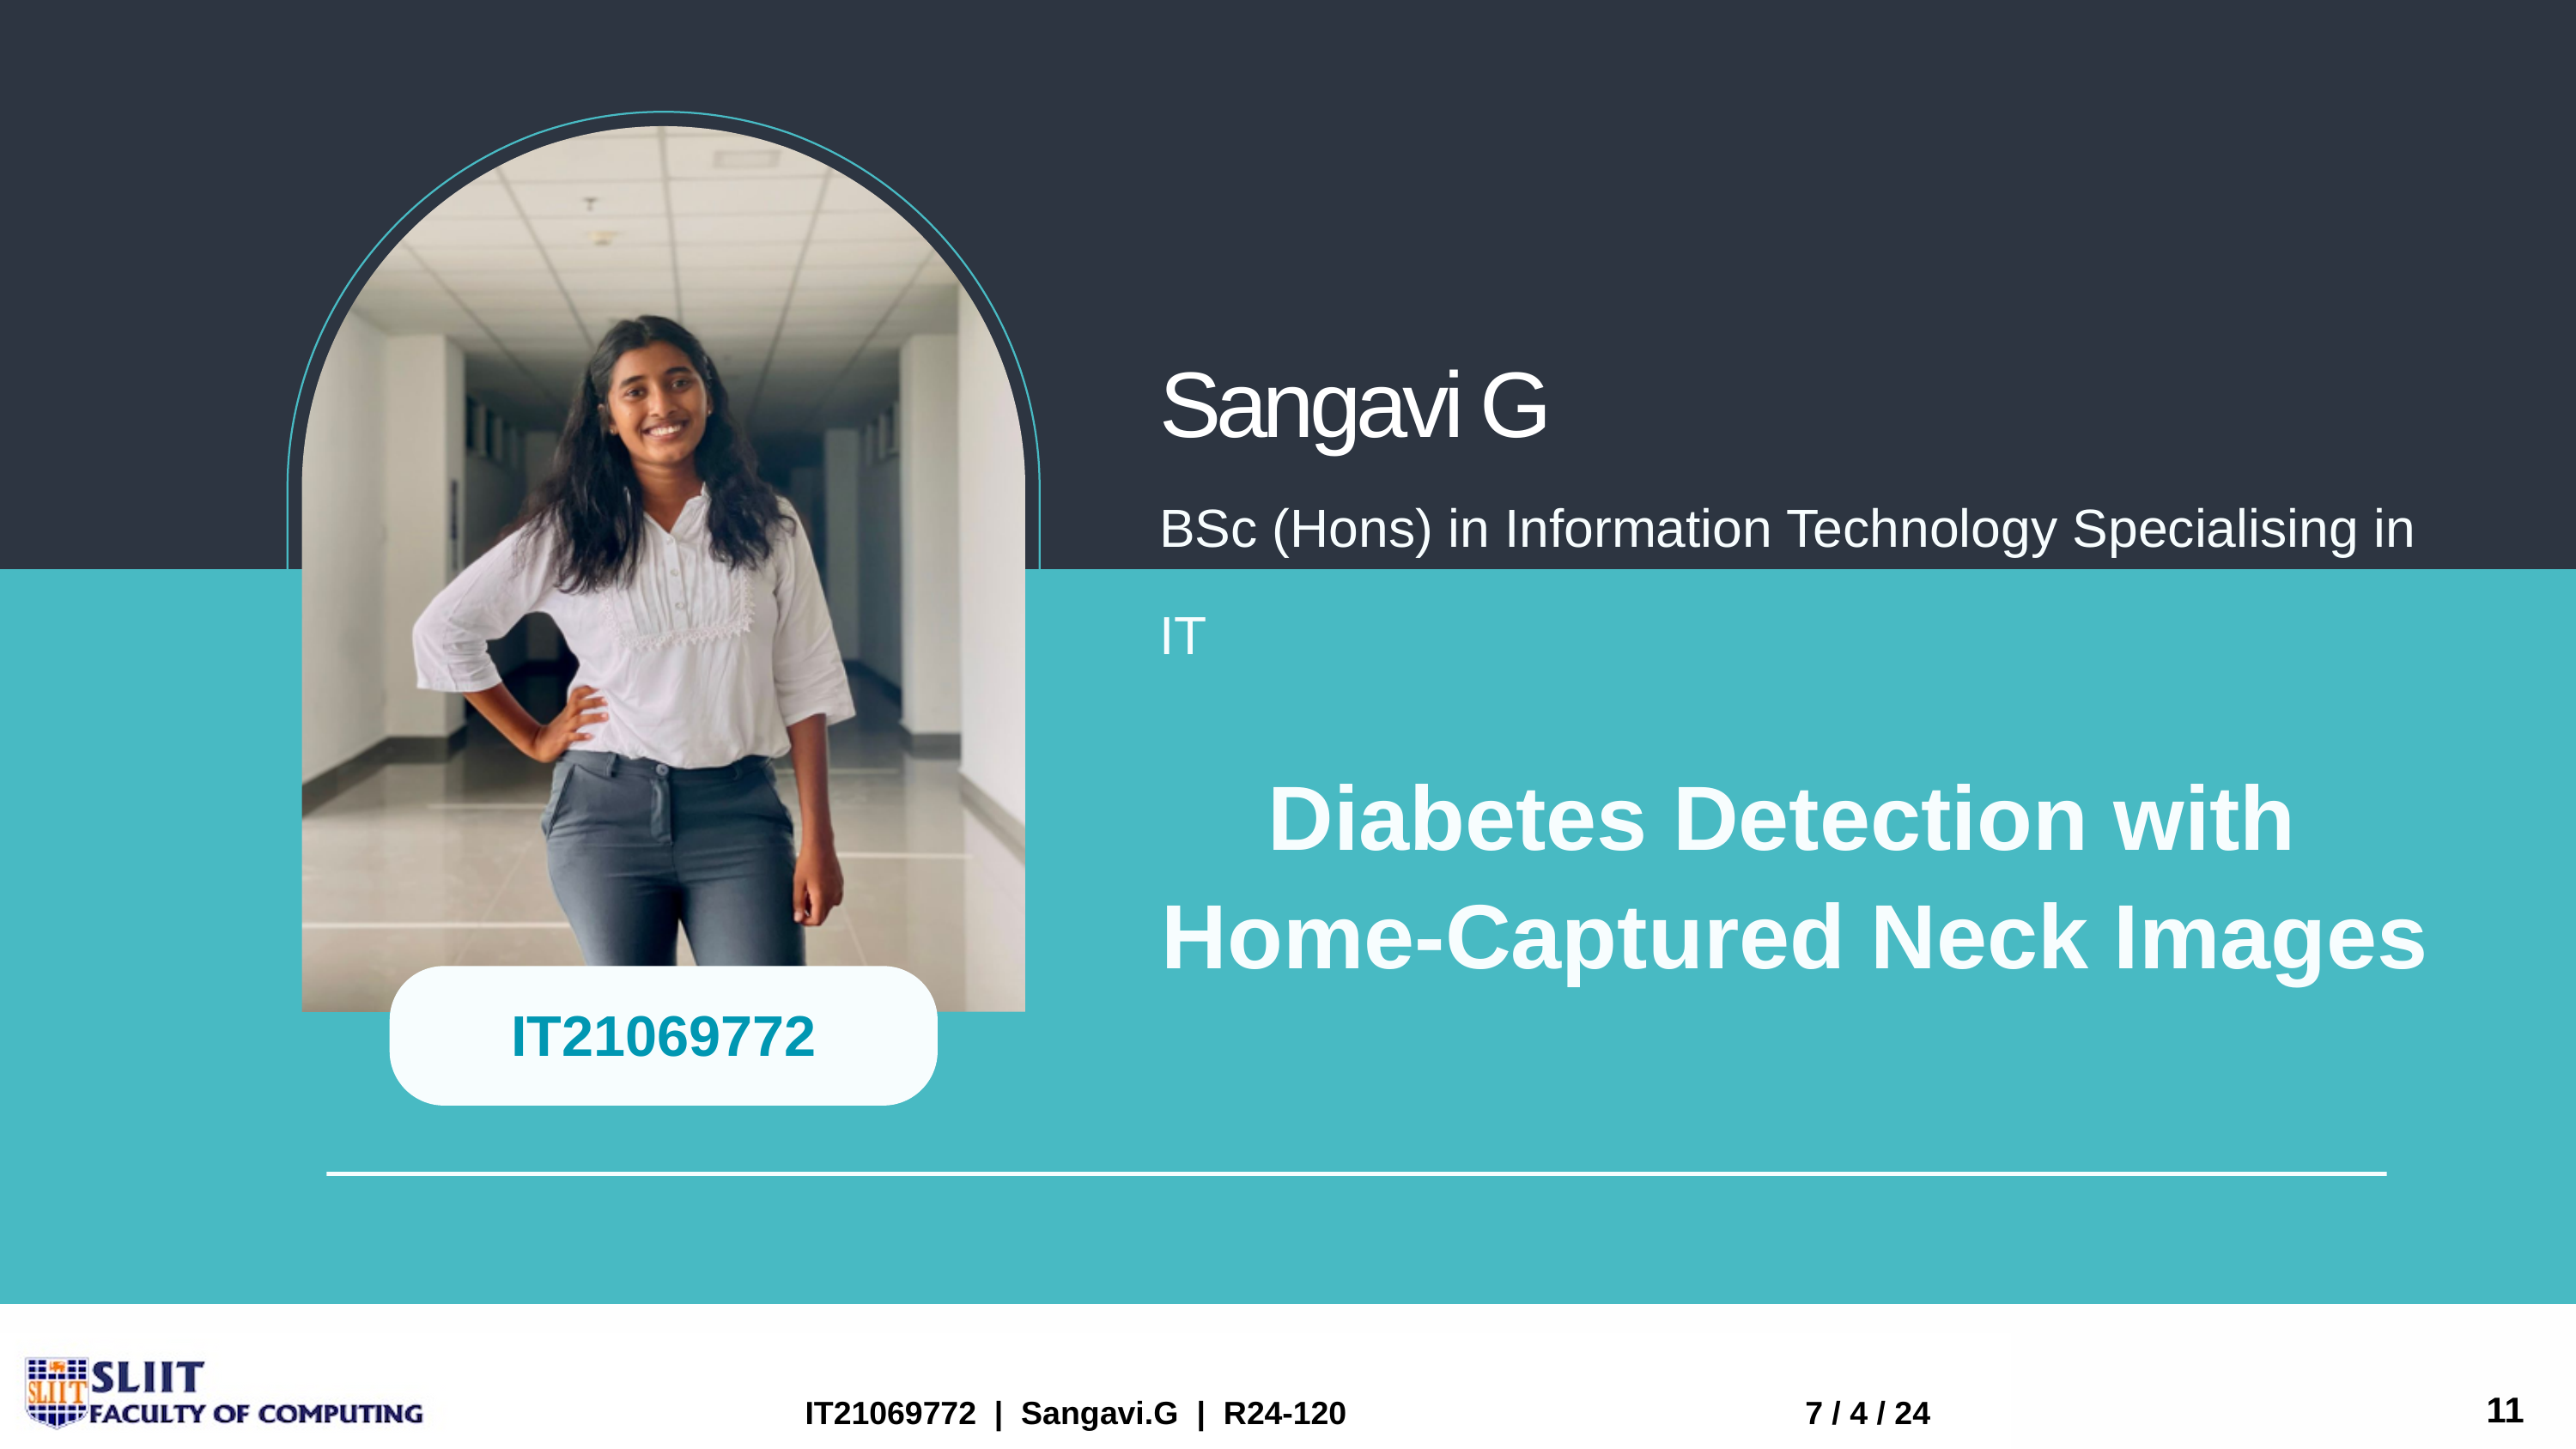

Sangavi G
BSc (Hons) in Information Technology Specialising in IT

Diabetes Detection with
Home-Captured Neck Images

IT21069772

11
IT21069772  |  Sangavi.G  |  R24-120
7 / 4 / 24